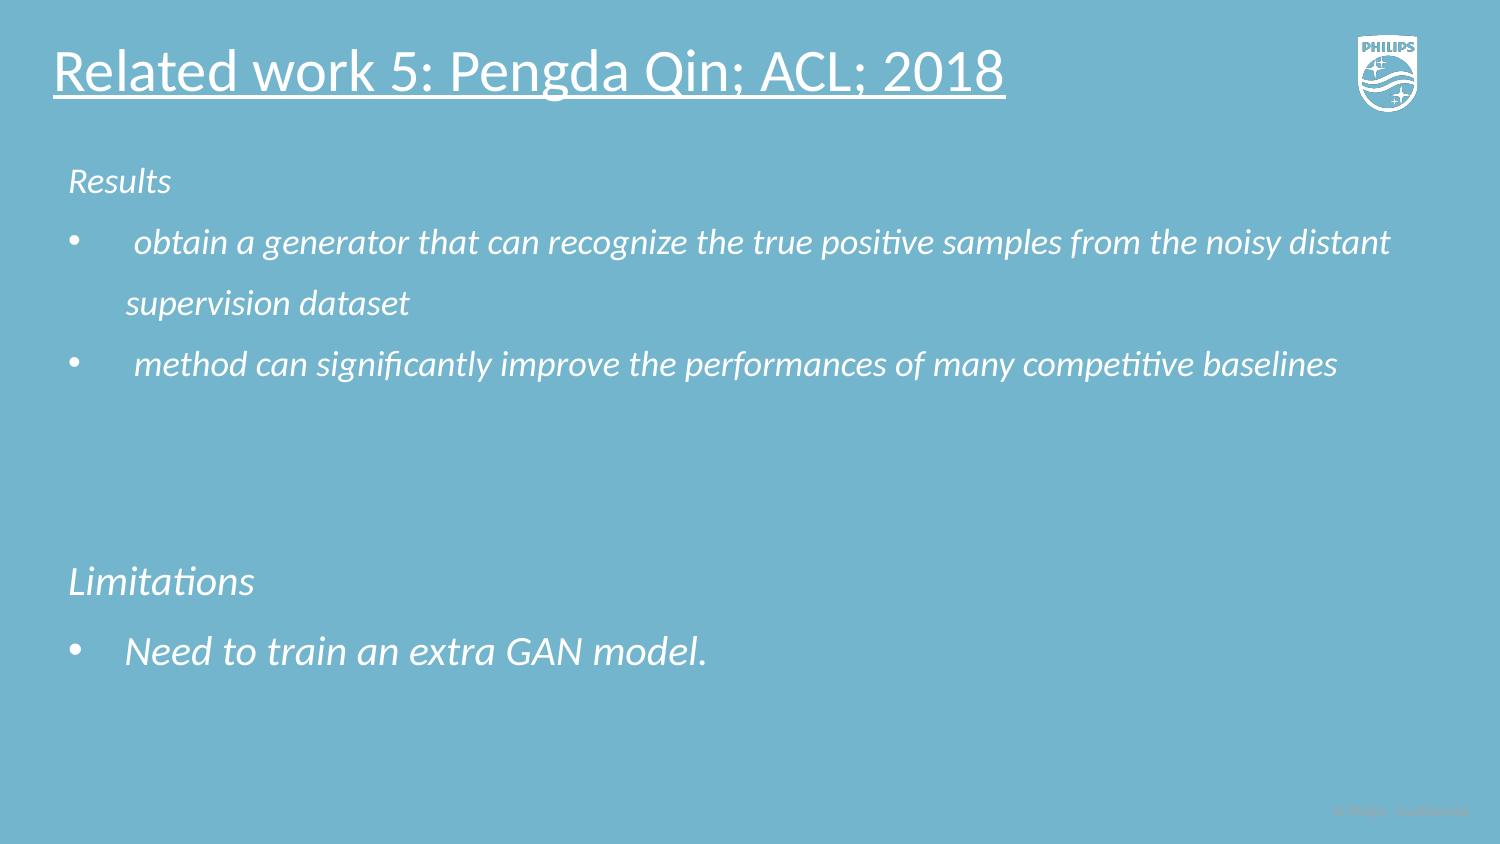

Related work 5: Pengda Qin; ACL; 2018
Results
 obtain a generator that can recognize the true positive samples from the noisy distant supervision dataset
 method can significantly improve the performances of many competitive baselines
Limitations
Need to train an extra GAN model.